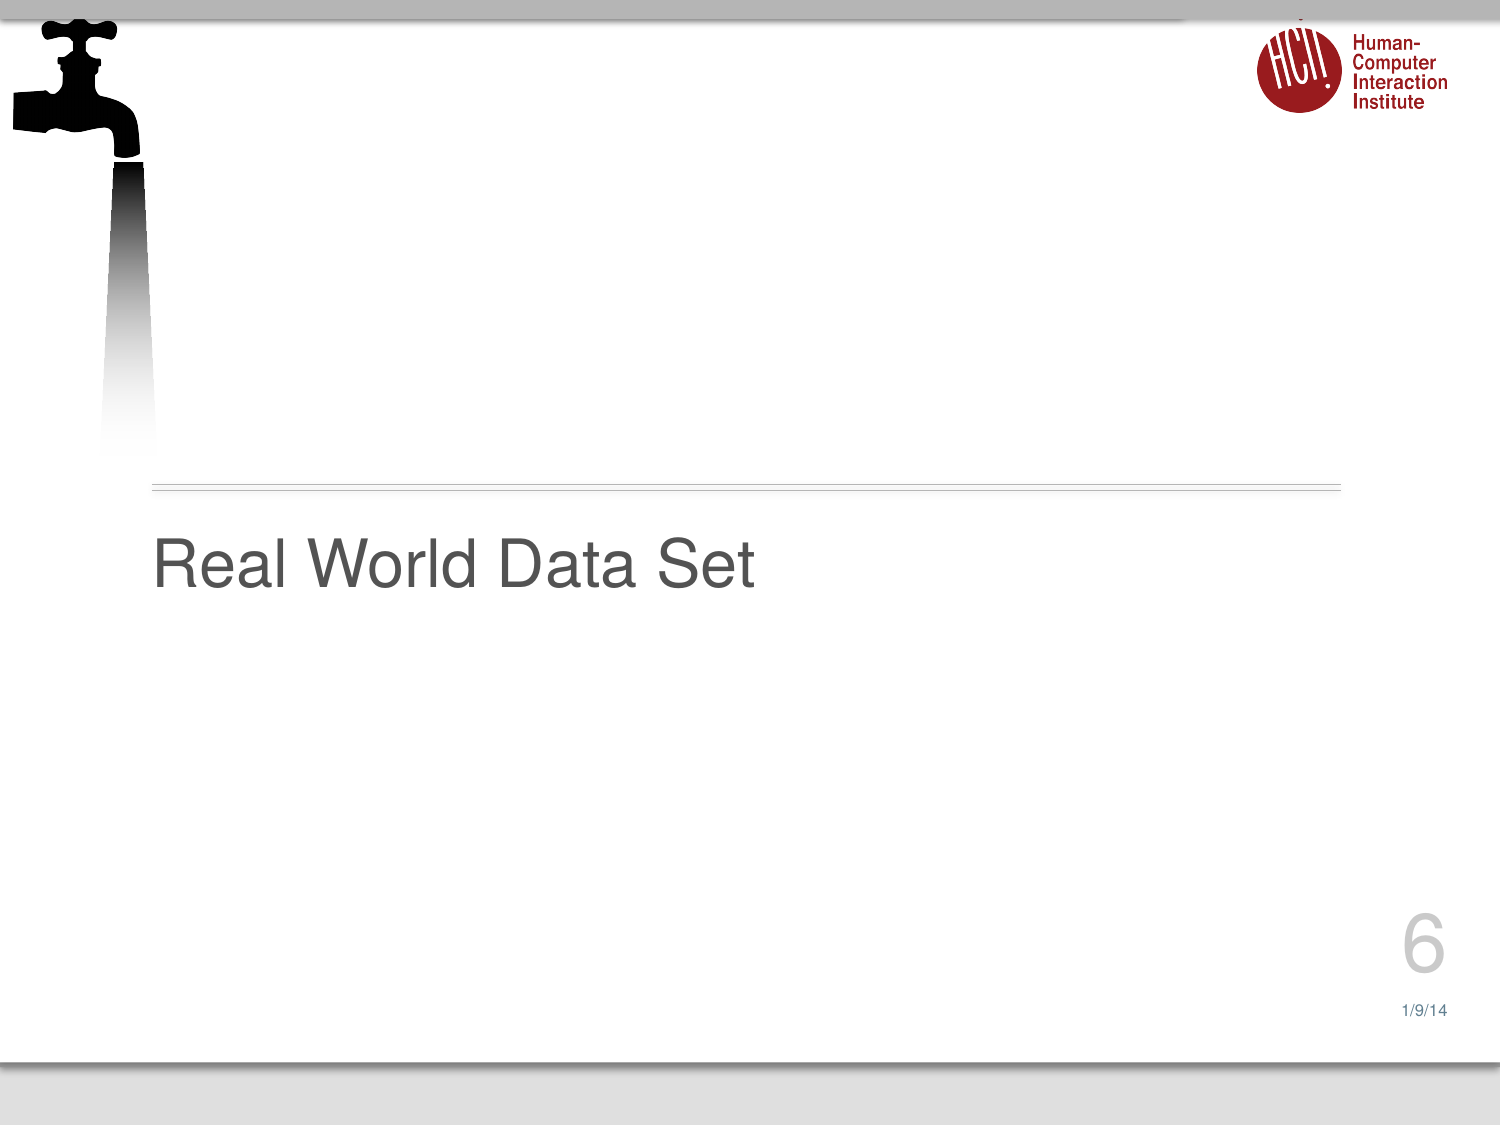

# Real World Data Set
6
1/9/14